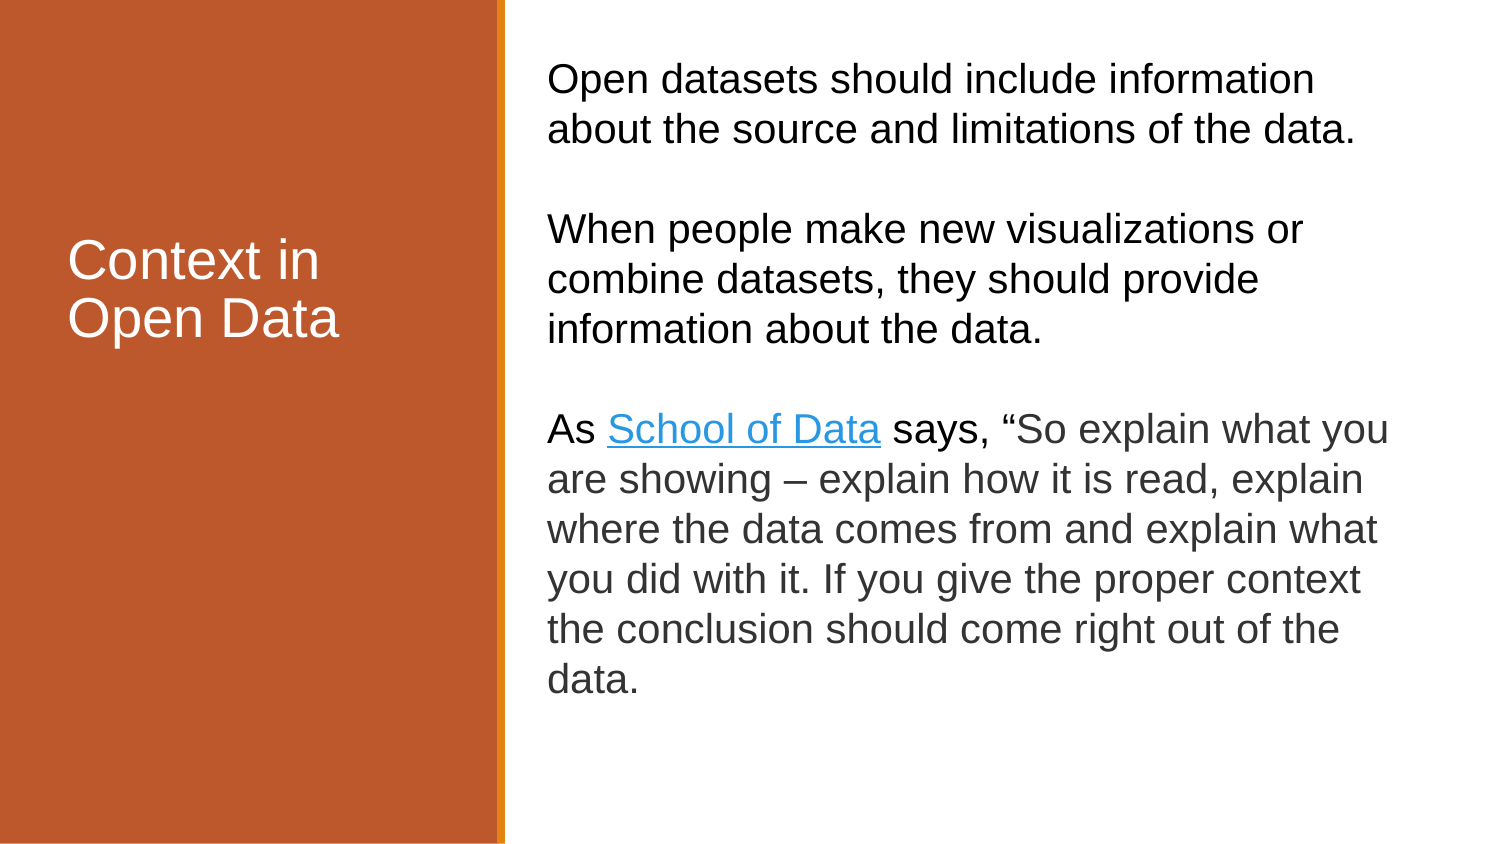

Open datasets should include information about the source and limitations of the data.

When people make new visualizations or combine datasets, they should provide information about the data.

As School of Data says, “So explain what you are showing – explain how it is read, explain where the data comes from and explain what you did with it. If you give the proper context the conclusion should come right out of the data.
# Context in
Open Data